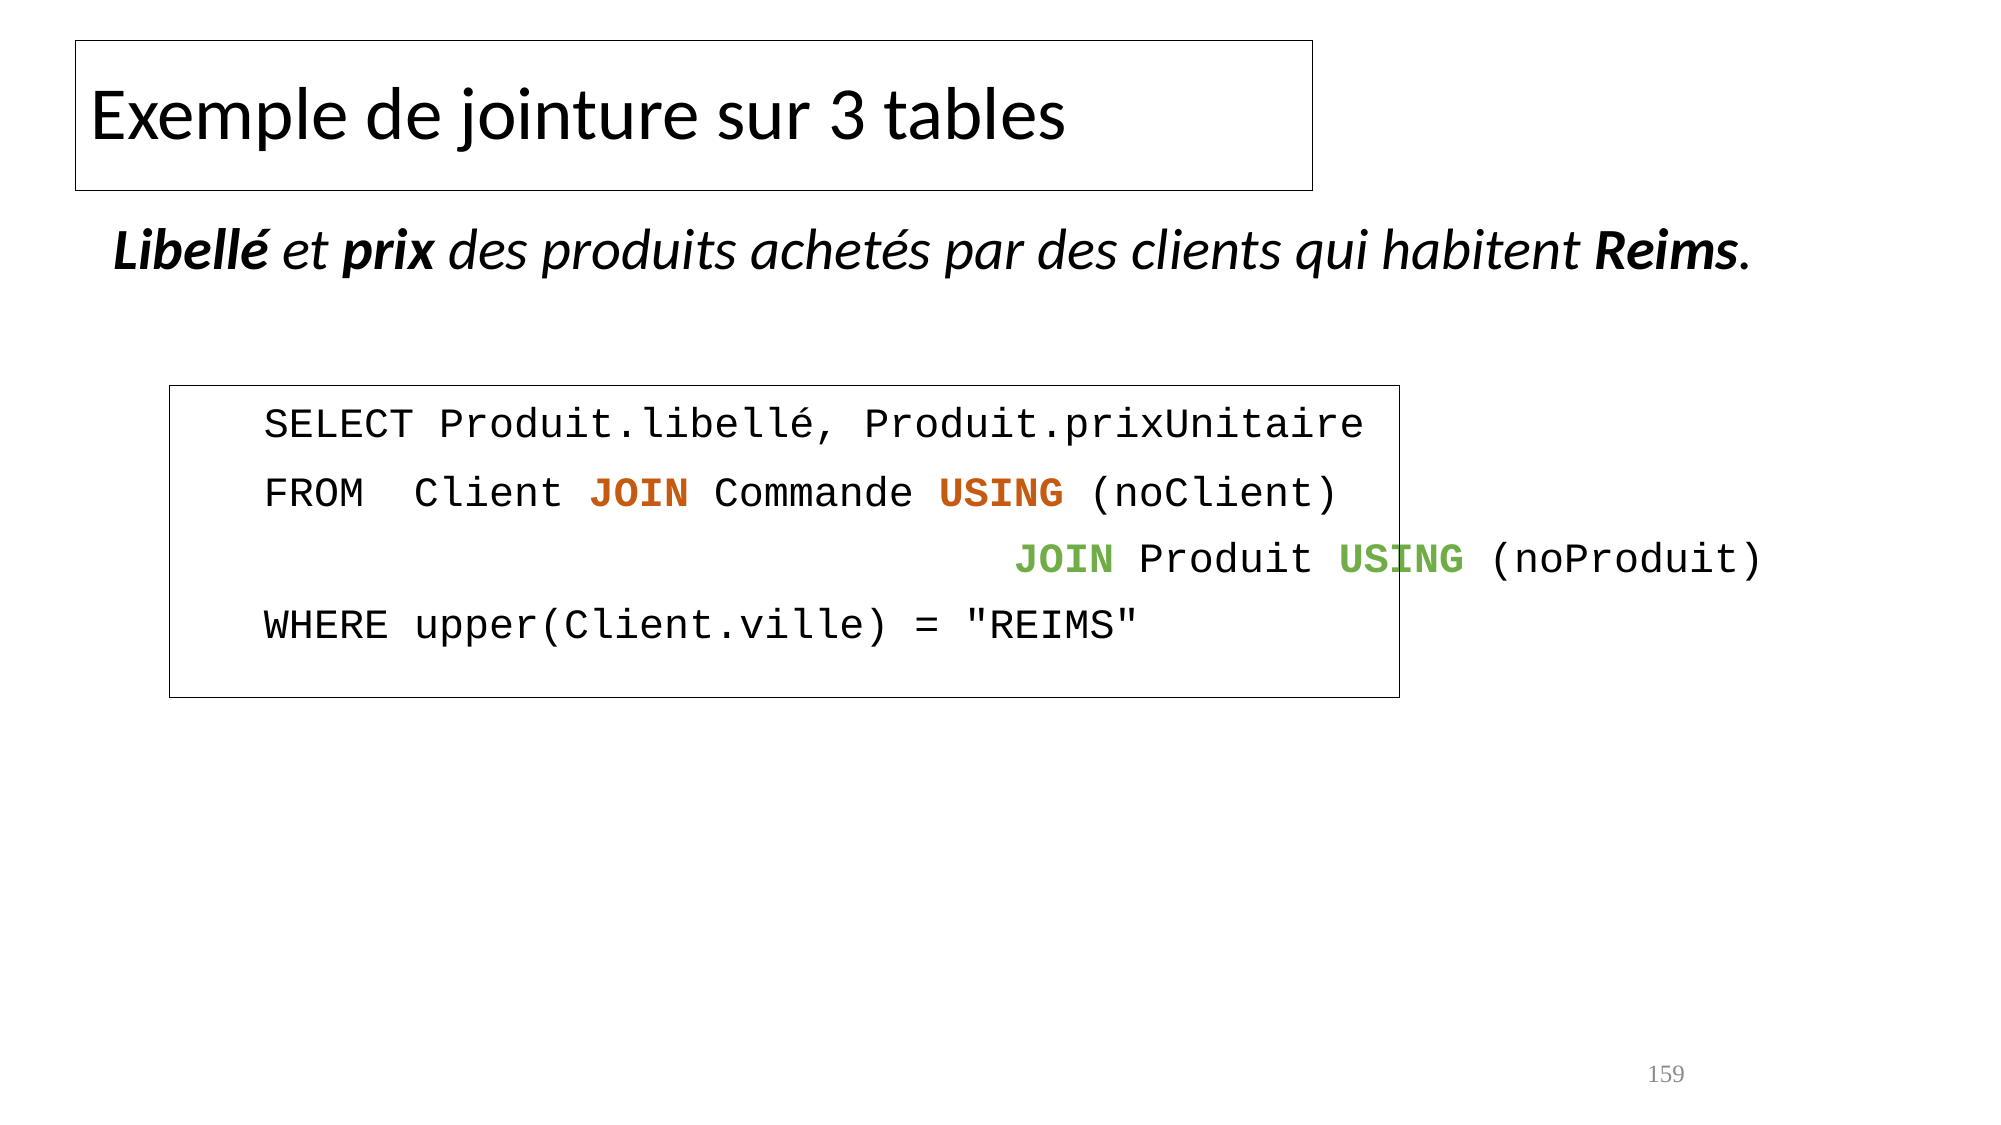

# Exemple de jointure sur 3 tables
Libellé et prix des produits achetés par des clients qui habitent Reims.

	SELECT Produit.libellé, Produit.prixUnitaire
	FROM	Client JOIN Commande USING (noClient)
						JOIN Produit USING (noProduit)
	WHERE upper(Client.ville) = "REIMS"

159